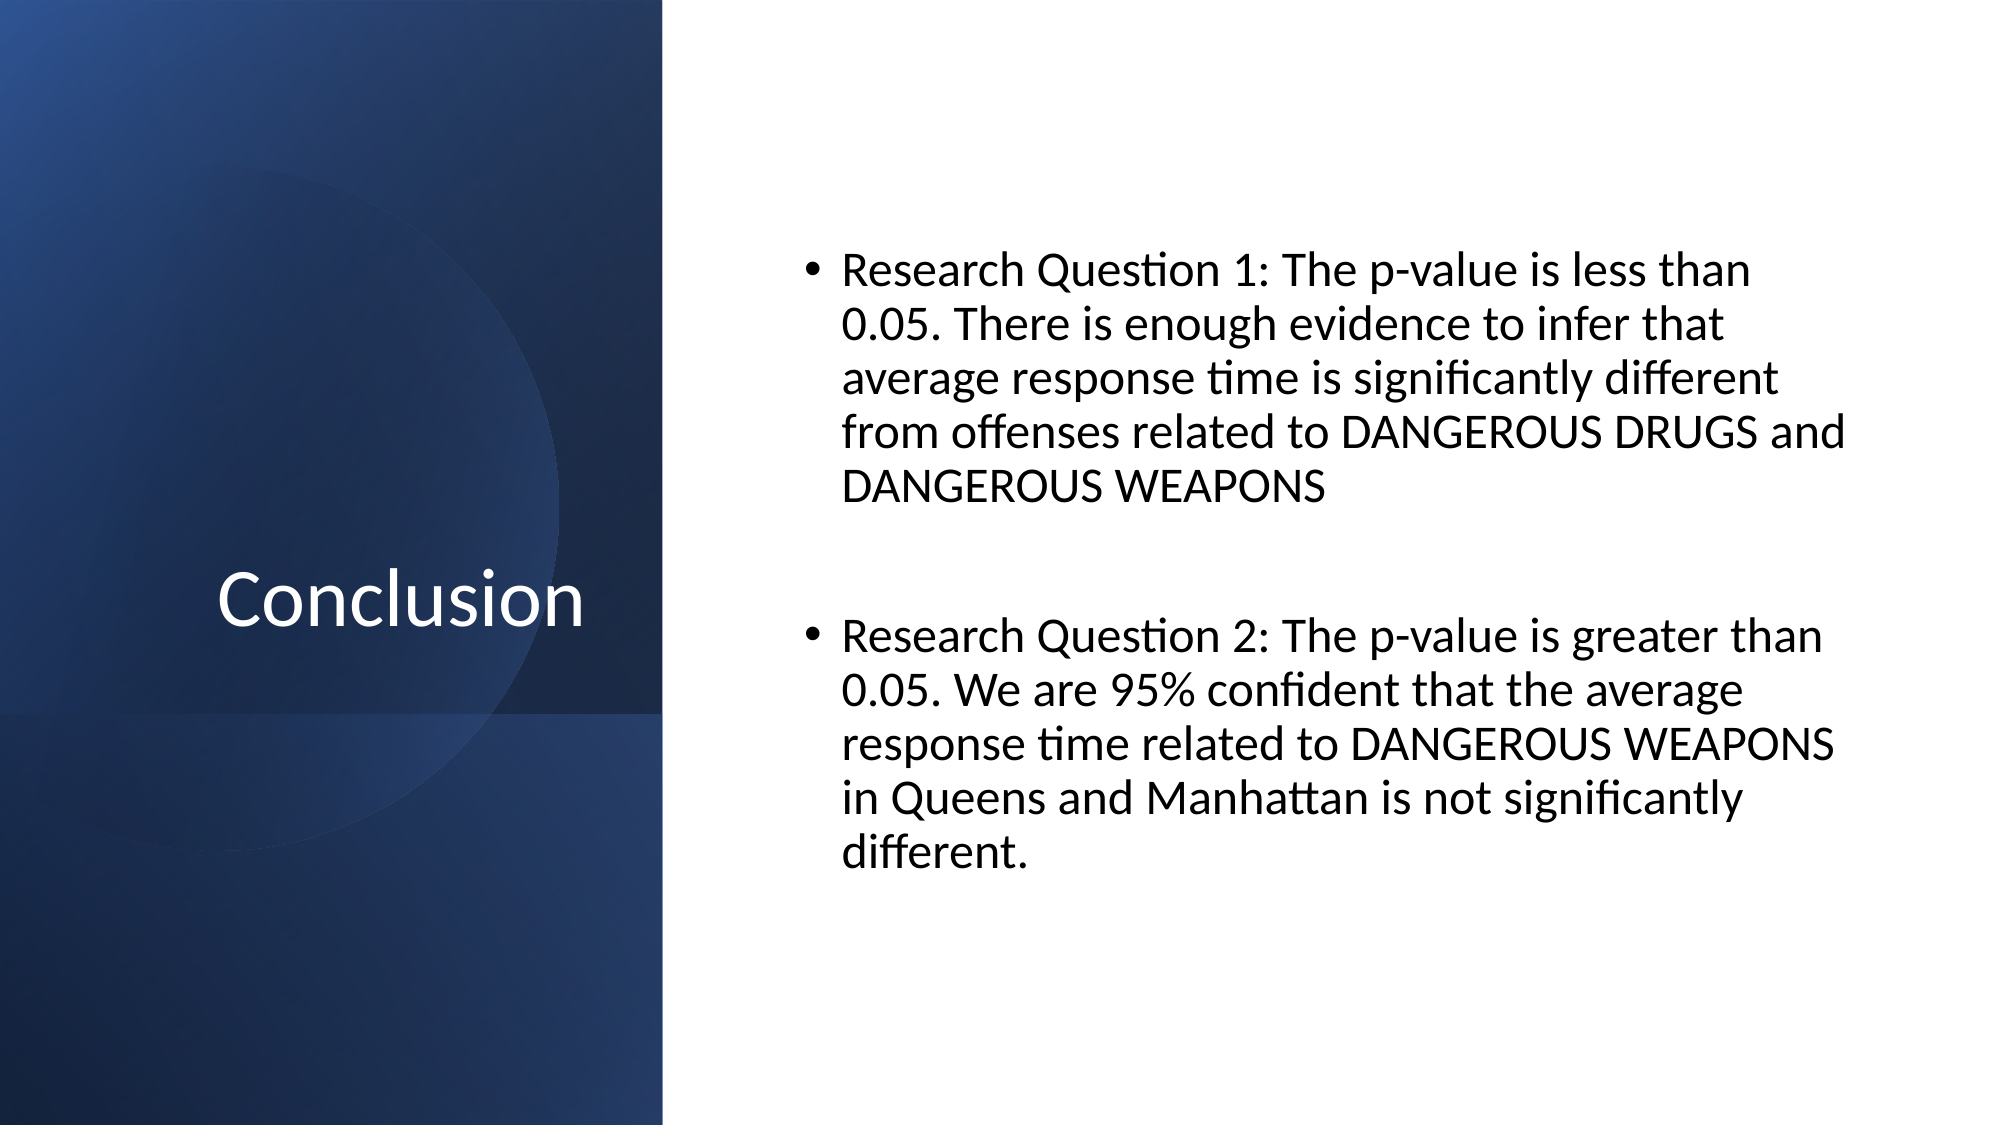

# Conclusion
Research Question 1: The p-value is less than 0.05. There is enough evidence to infer that average response time is significantly different from offenses related to DANGEROUS DRUGS and DANGEROUS WEAPONS

Research Question 2: The p-value is greater than 0.05. We are 95% confident that the average response time related to DANGEROUS WEAPONS in Queens and Manhattan is not significantly different.